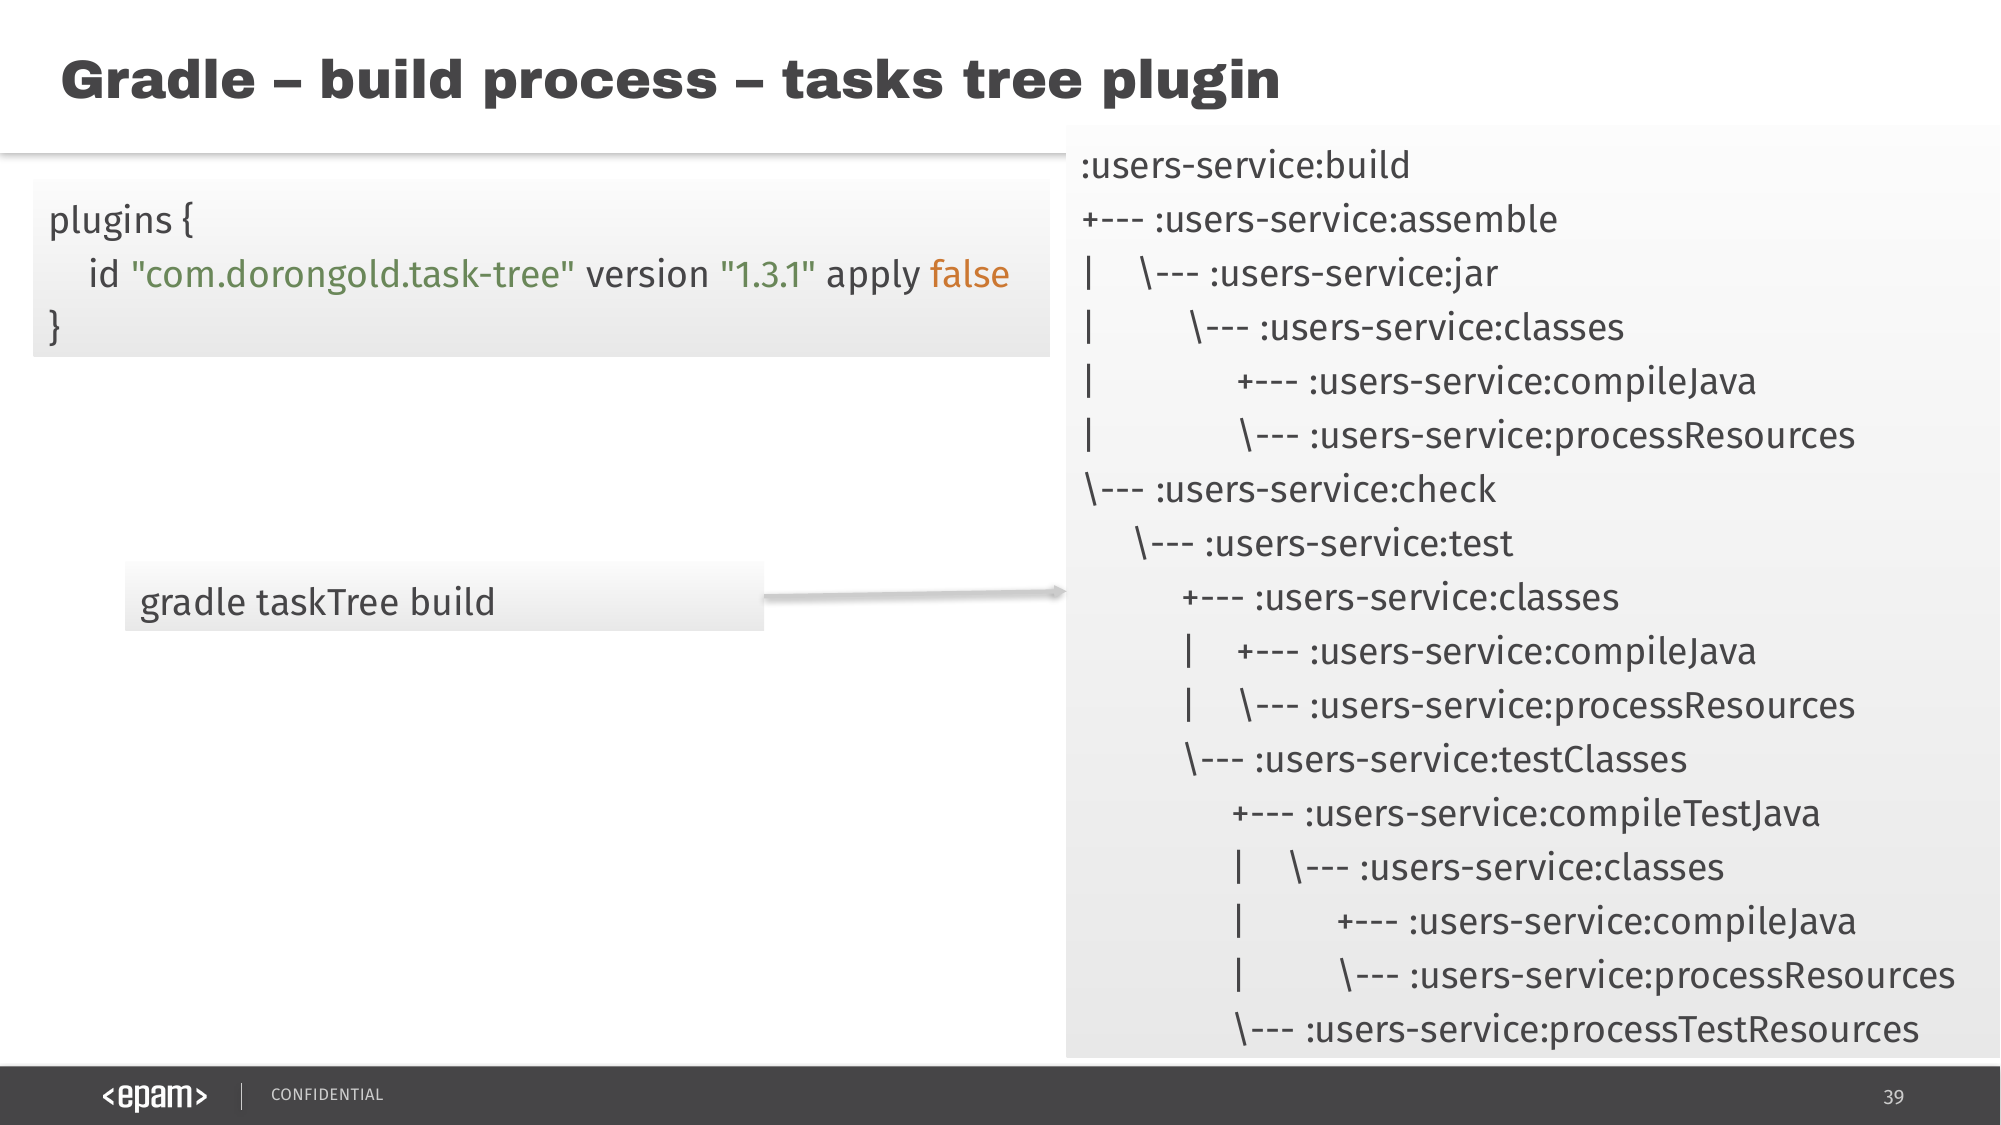

Gradle – build process – tasks tree plugin
:users-service:build
+--- :users-service:assemble
|    \--- :users-service:jar
|         \--- :users-service:classes
|              +--- :users-service:compileJava
|              \--- :users-service:processResources
\--- :users-service:check
     \--- :users-service:test
          +--- :users-service:classes
          |    +--- :users-service:compileJava
          |    \--- :users-service:processResources
          \--- :users-service:testClasses
               +--- :users-service:compileTestJava
               |    \--- :users-service:classes
               |         +--- :users-service:compileJava
               |         \--- :users-service:processResources
               \--- :users-service:processTestResources
plugins {
    id "com.dorongold.task-tree" version "1.3.1" apply false
}
gradle taskTree build